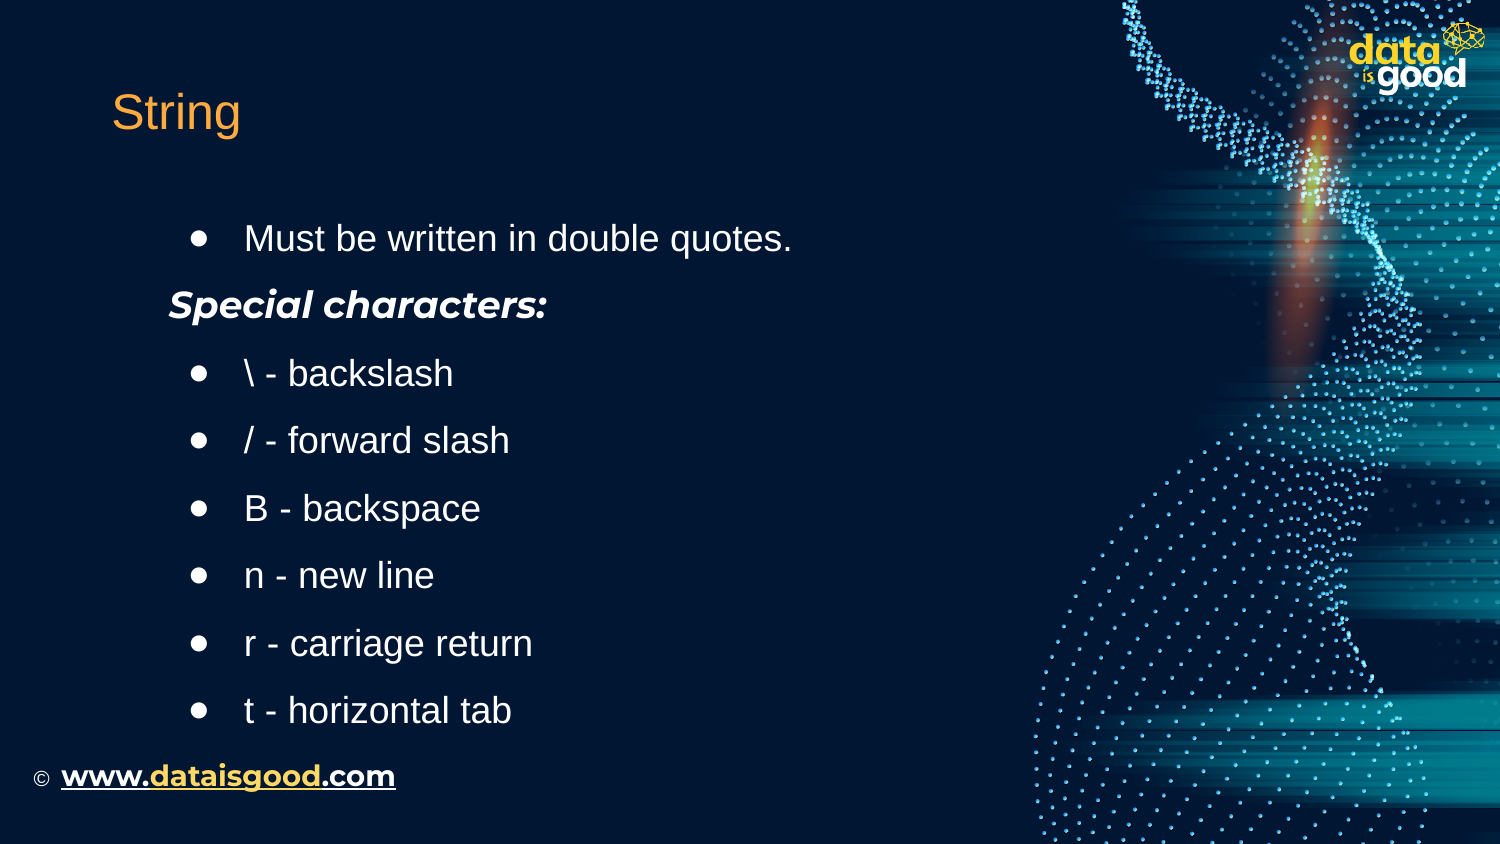

# String
Must be written in double quotes.
Special characters:
\ - backslash
/ - forward slash
B - backspace
n - new line
r - carriage return
t - horizontal tab